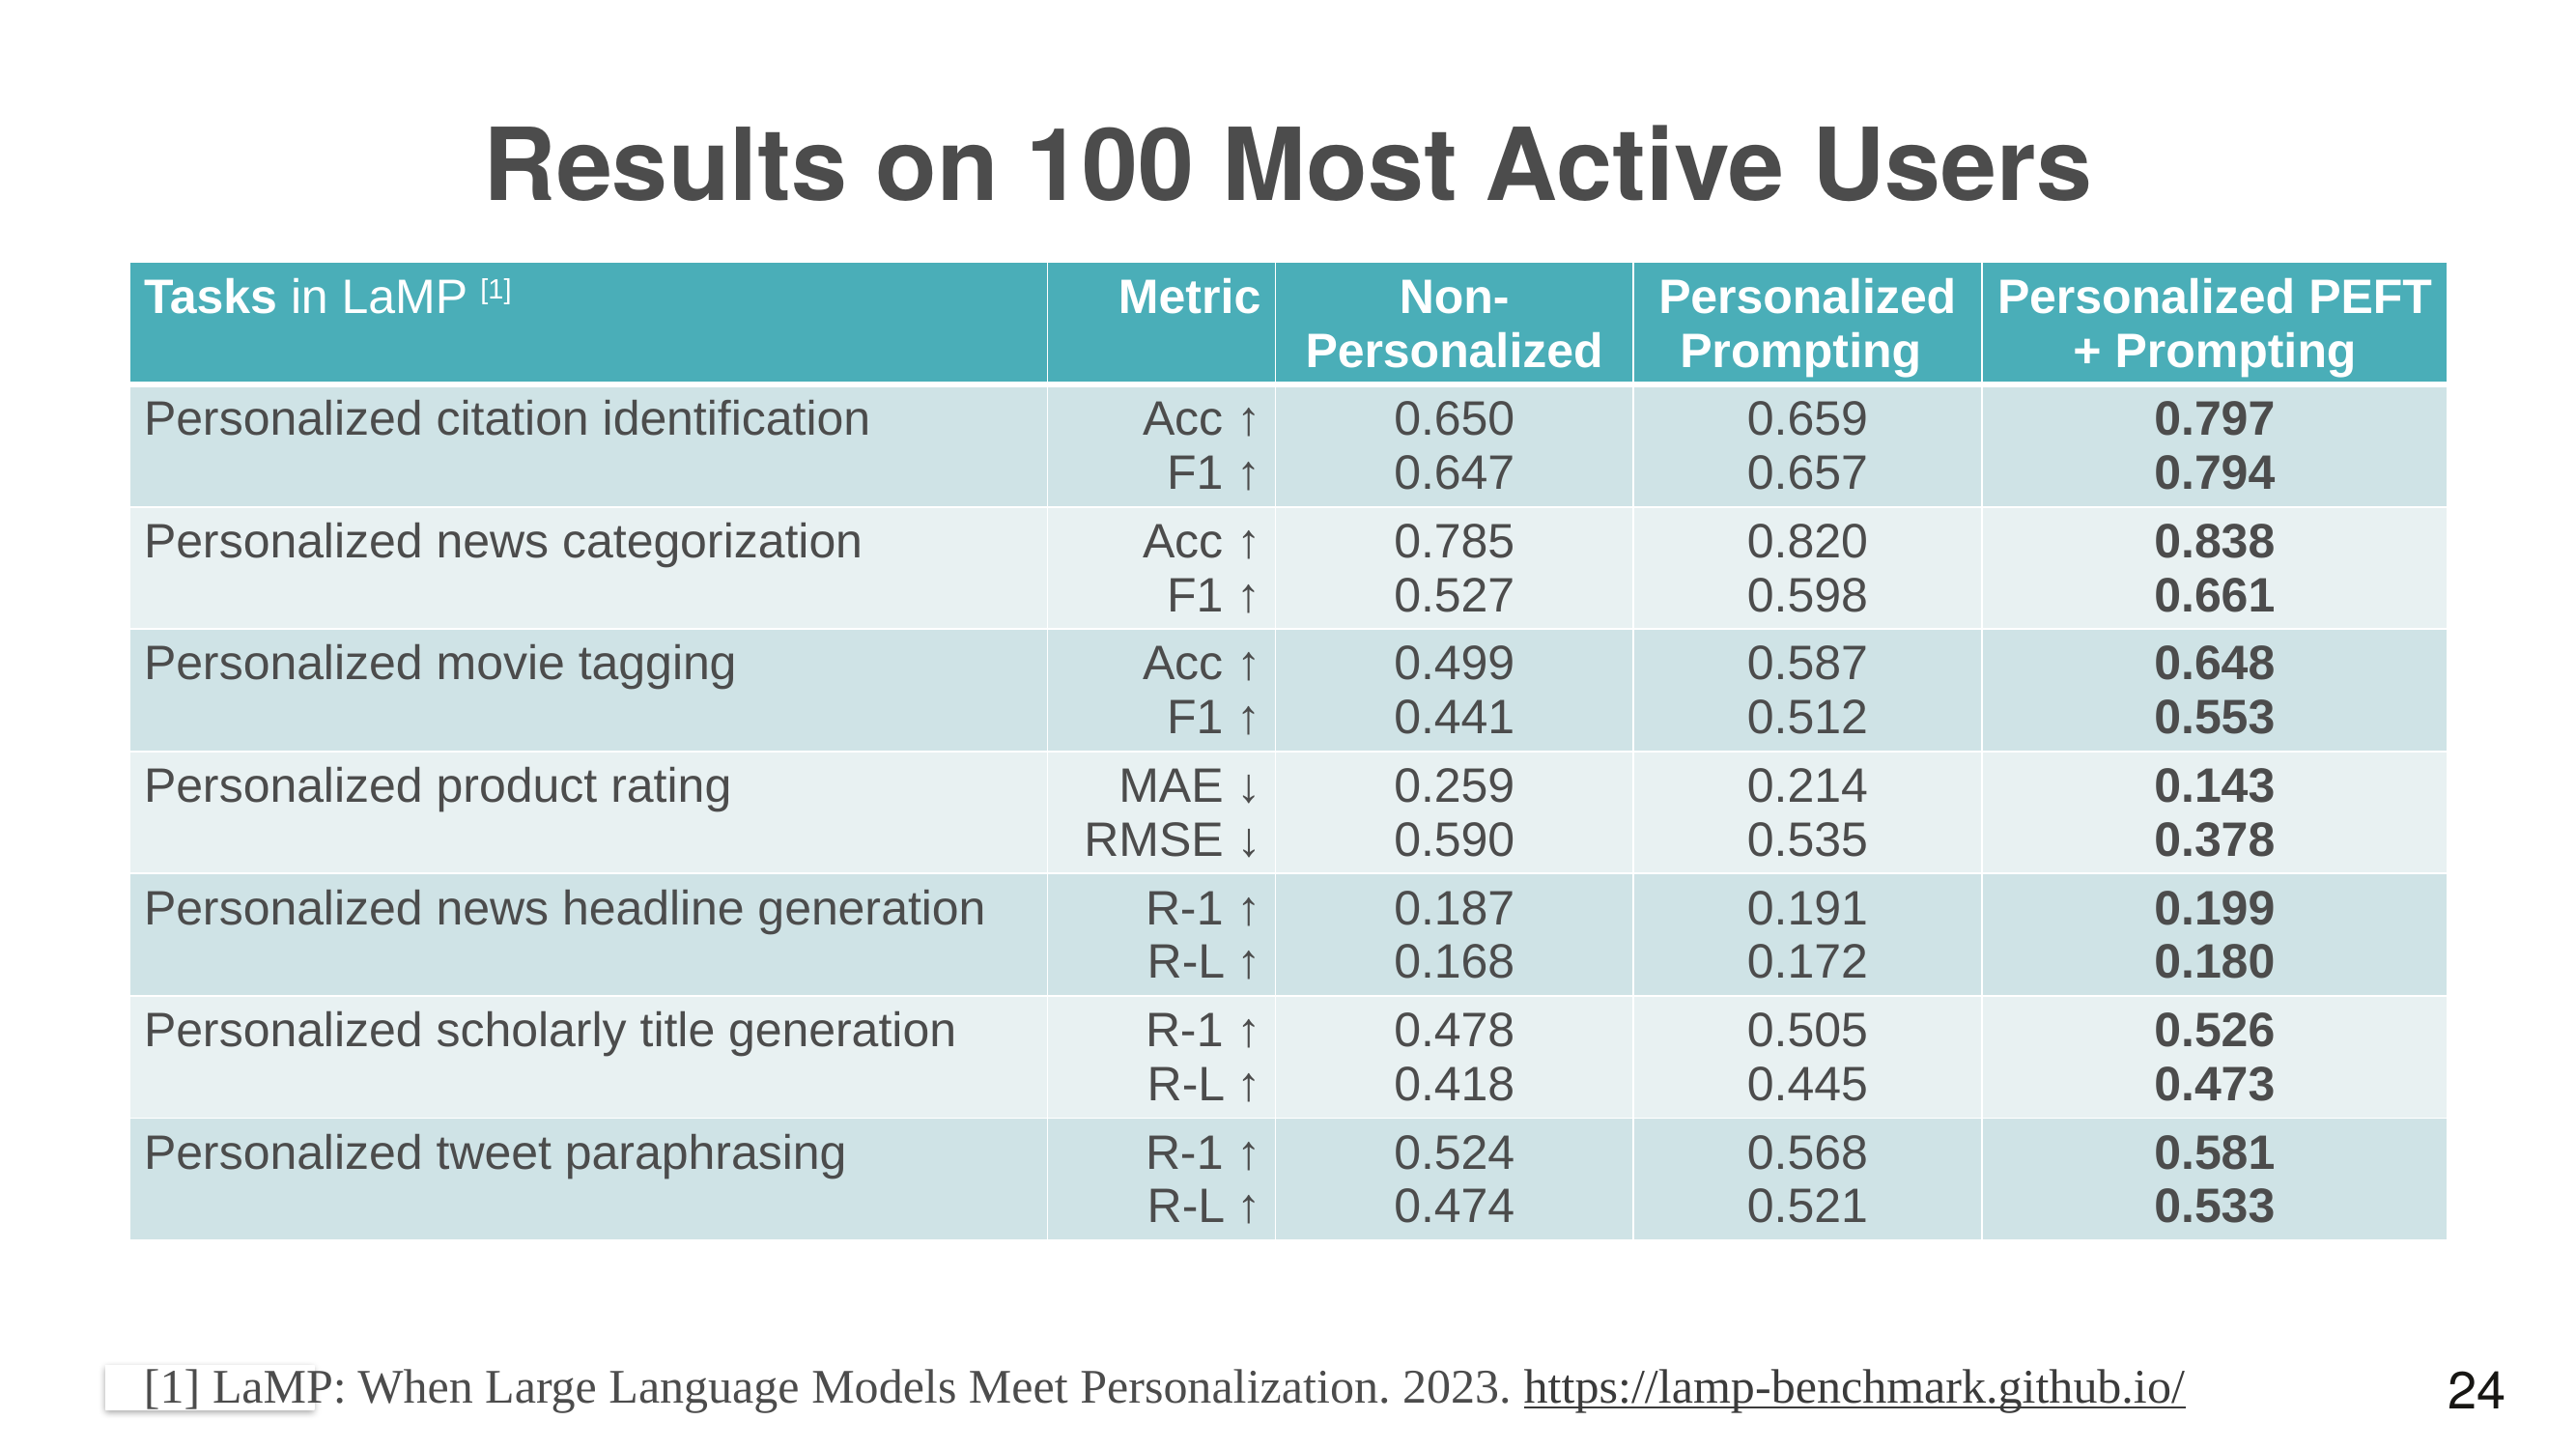

# Results on 100 Most Active Users
| Tasks in LaMP [1] | Metric | Non-Personalized | Personalized Prompting | Personalized PEFT + Prompting |
| --- | --- | --- | --- | --- |
| Personalized citation identification | Acc ↑ F1 ↑ | 0.650 0.647 | 0.659 0.657 | 0.797 0.794 |
| Personalized news categorization | Acc ↑ F1 ↑ | 0.785 0.527 | 0.820 0.598 | 0.838 0.661 |
| Personalized movie tagging | Acc ↑ F1 ↑ | 0.499 0.441 | 0.587 0.512 | 0.648 0.553 |
| Personalized product rating | MAE ↓ RMSE ↓ | 0.259 0.590 | 0.214 0.535 | 0.143 0.378 |
| Personalized news headline generation | R-1 ↑ R-L ↑ | 0.187 0.168 | 0.191 0.172 | 0.199 0.180 |
| Personalized scholarly title generation | R-1 ↑ R-L ↑ | 0.478 0.418 | 0.505 0.445 | 0.526 0.473 |
| Personalized tweet paraphrasing | R-1 ↑ R-L ↑ | 0.524 0.474 | 0.568 0.521 | 0.581 0.533 |
[1] LaMP: When Large Language Models Meet Personalization. 2023. https://lamp-benchmark.github.io/
24